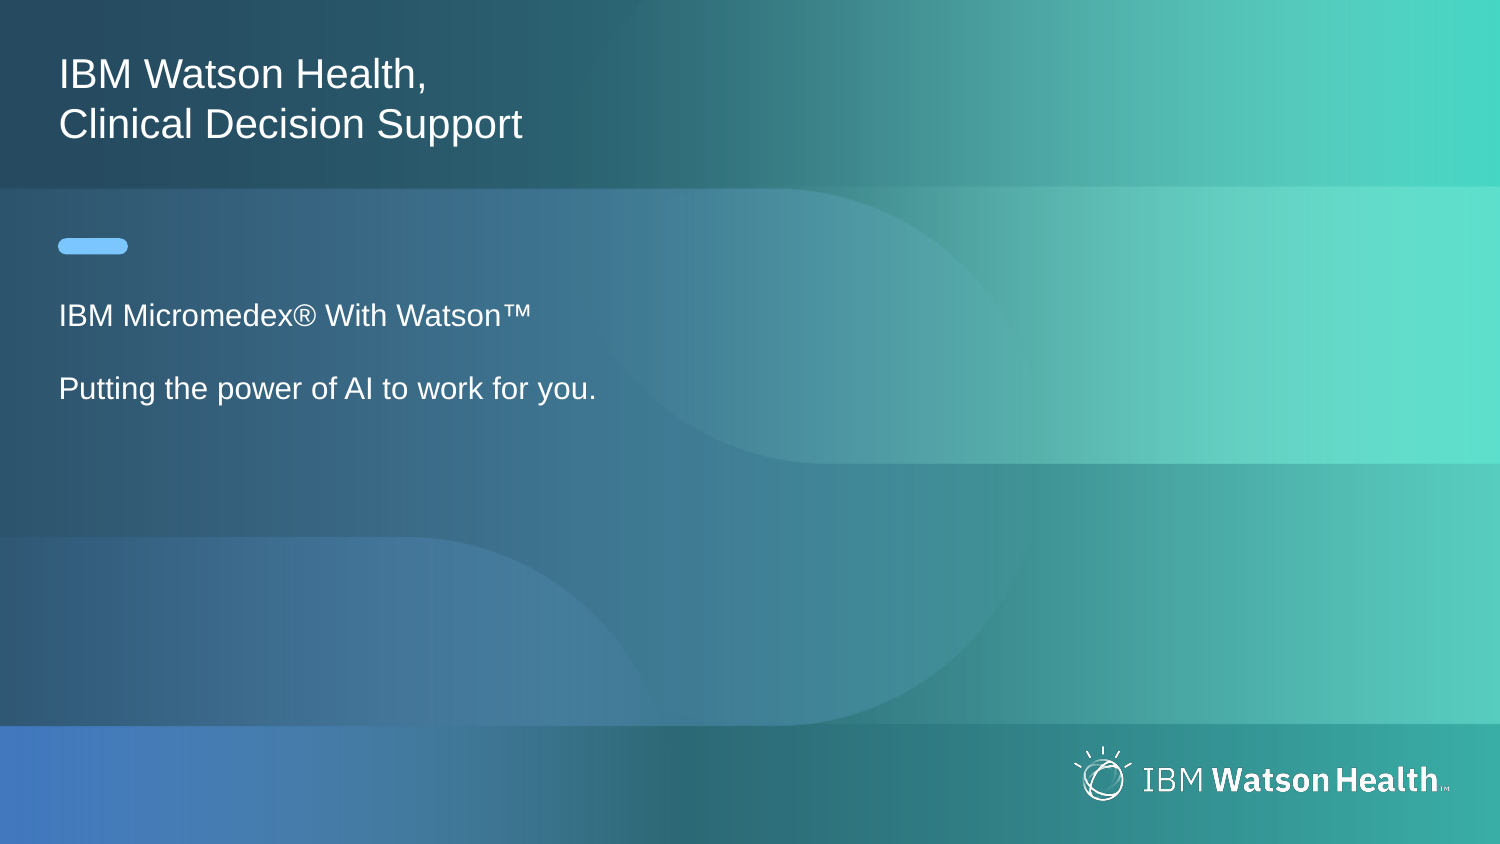

# IBM Watson Health, Clinical Decision Support
IBM Micromedex® With Watson™
Putting the power of AI to work for you.